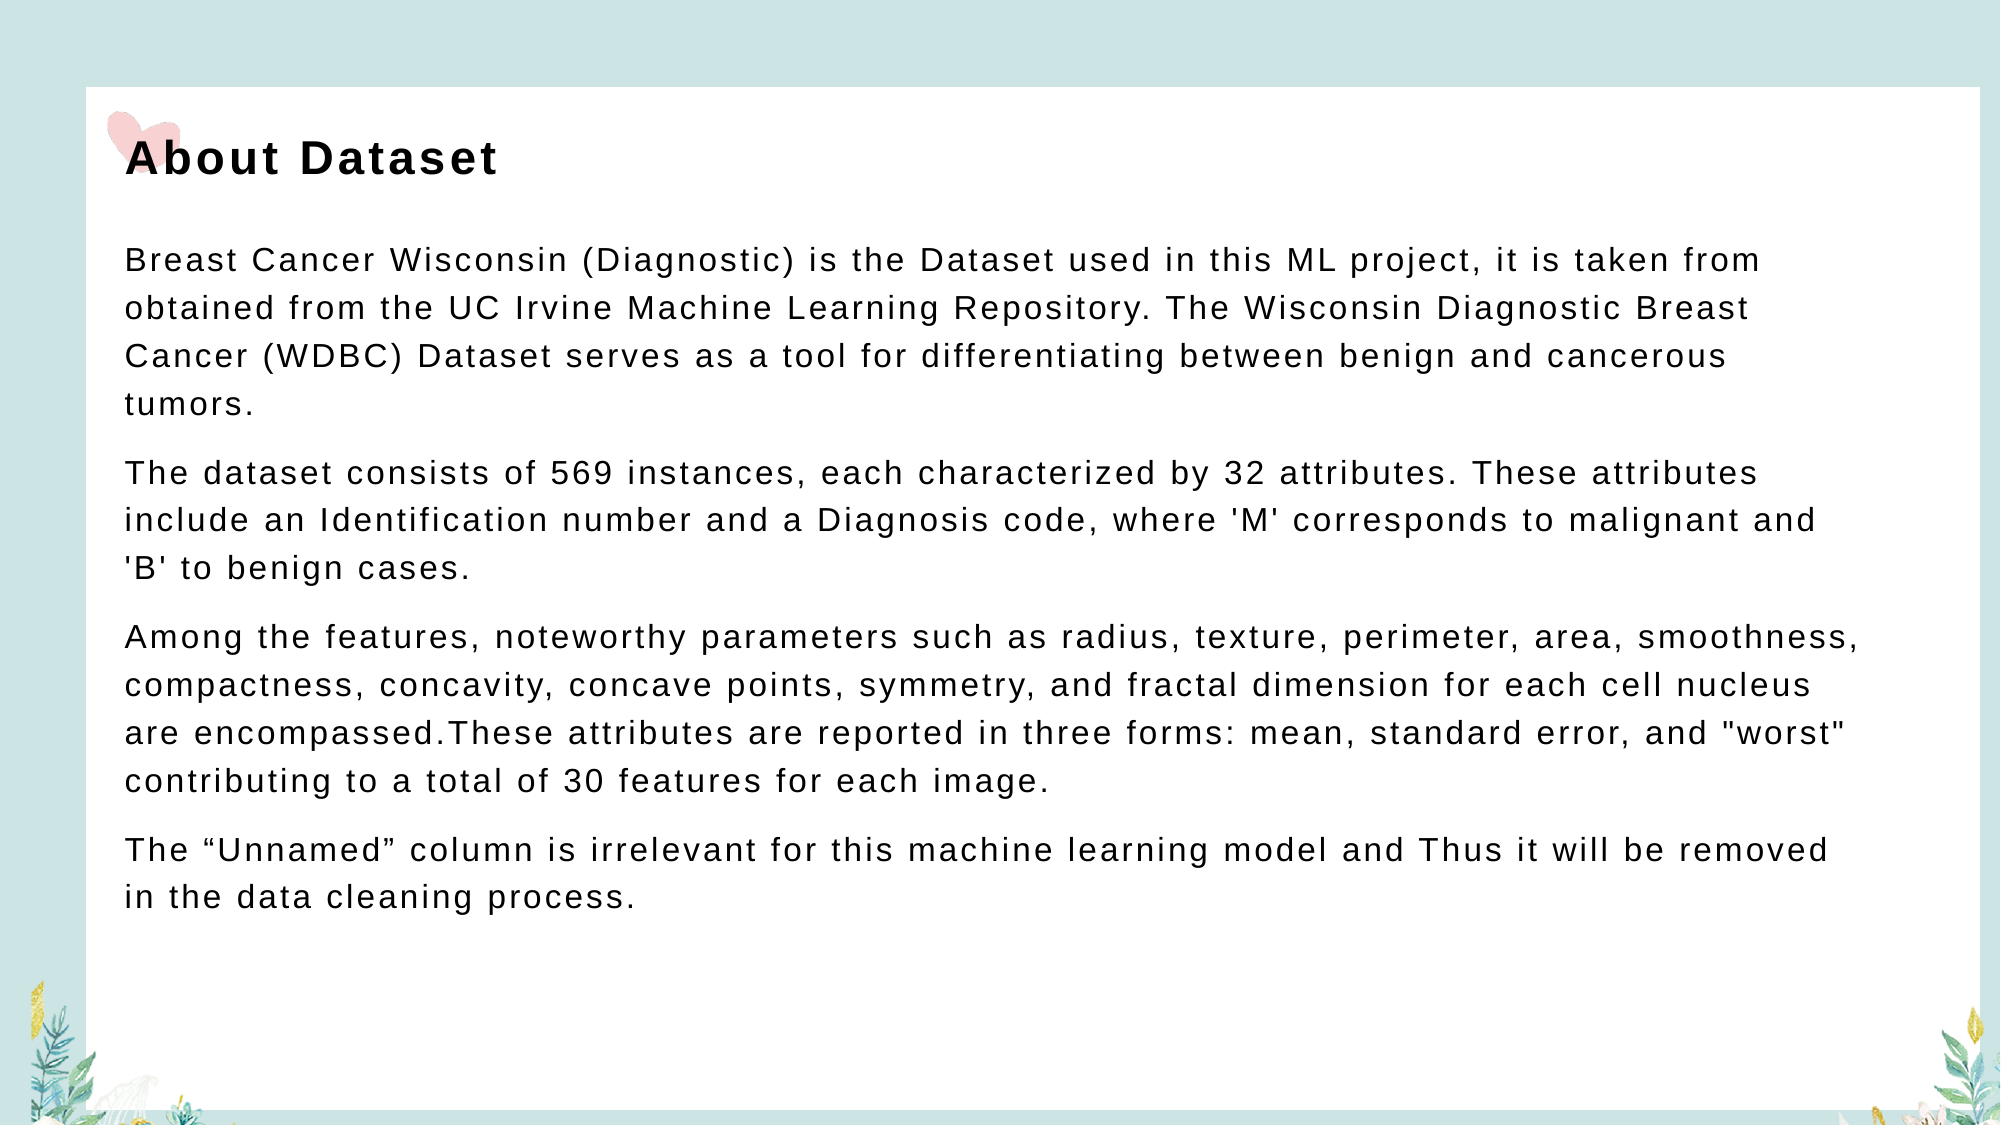

# About Dataset
Breast Cancer Wisconsin (Diagnostic) is the Dataset used in this ML project, it is taken from obtained from the UC Irvine Machine Learning Repository. The Wisconsin Diagnostic Breast Cancer (WDBC) Dataset serves as a tool for differentiating between benign and cancerous tumors.
The dataset consists of 569 instances, each characterized by 32 attributes. These attributes include an Identification number and a Diagnosis code, where 'M' corresponds to malignant and 'B' to benign cases.
Among the features, noteworthy parameters such as radius, texture, perimeter, area, smoothness, compactness, concavity, concave points, symmetry, and fractal dimension for each cell nucleus are encompassed.These attributes are reported in three forms: mean, standard error, and "worst" contributing to a total of 30 features for each image.
The “Unnamed” column is irrelevant for this machine learning model and Thus it will be removed in the data cleaning process.